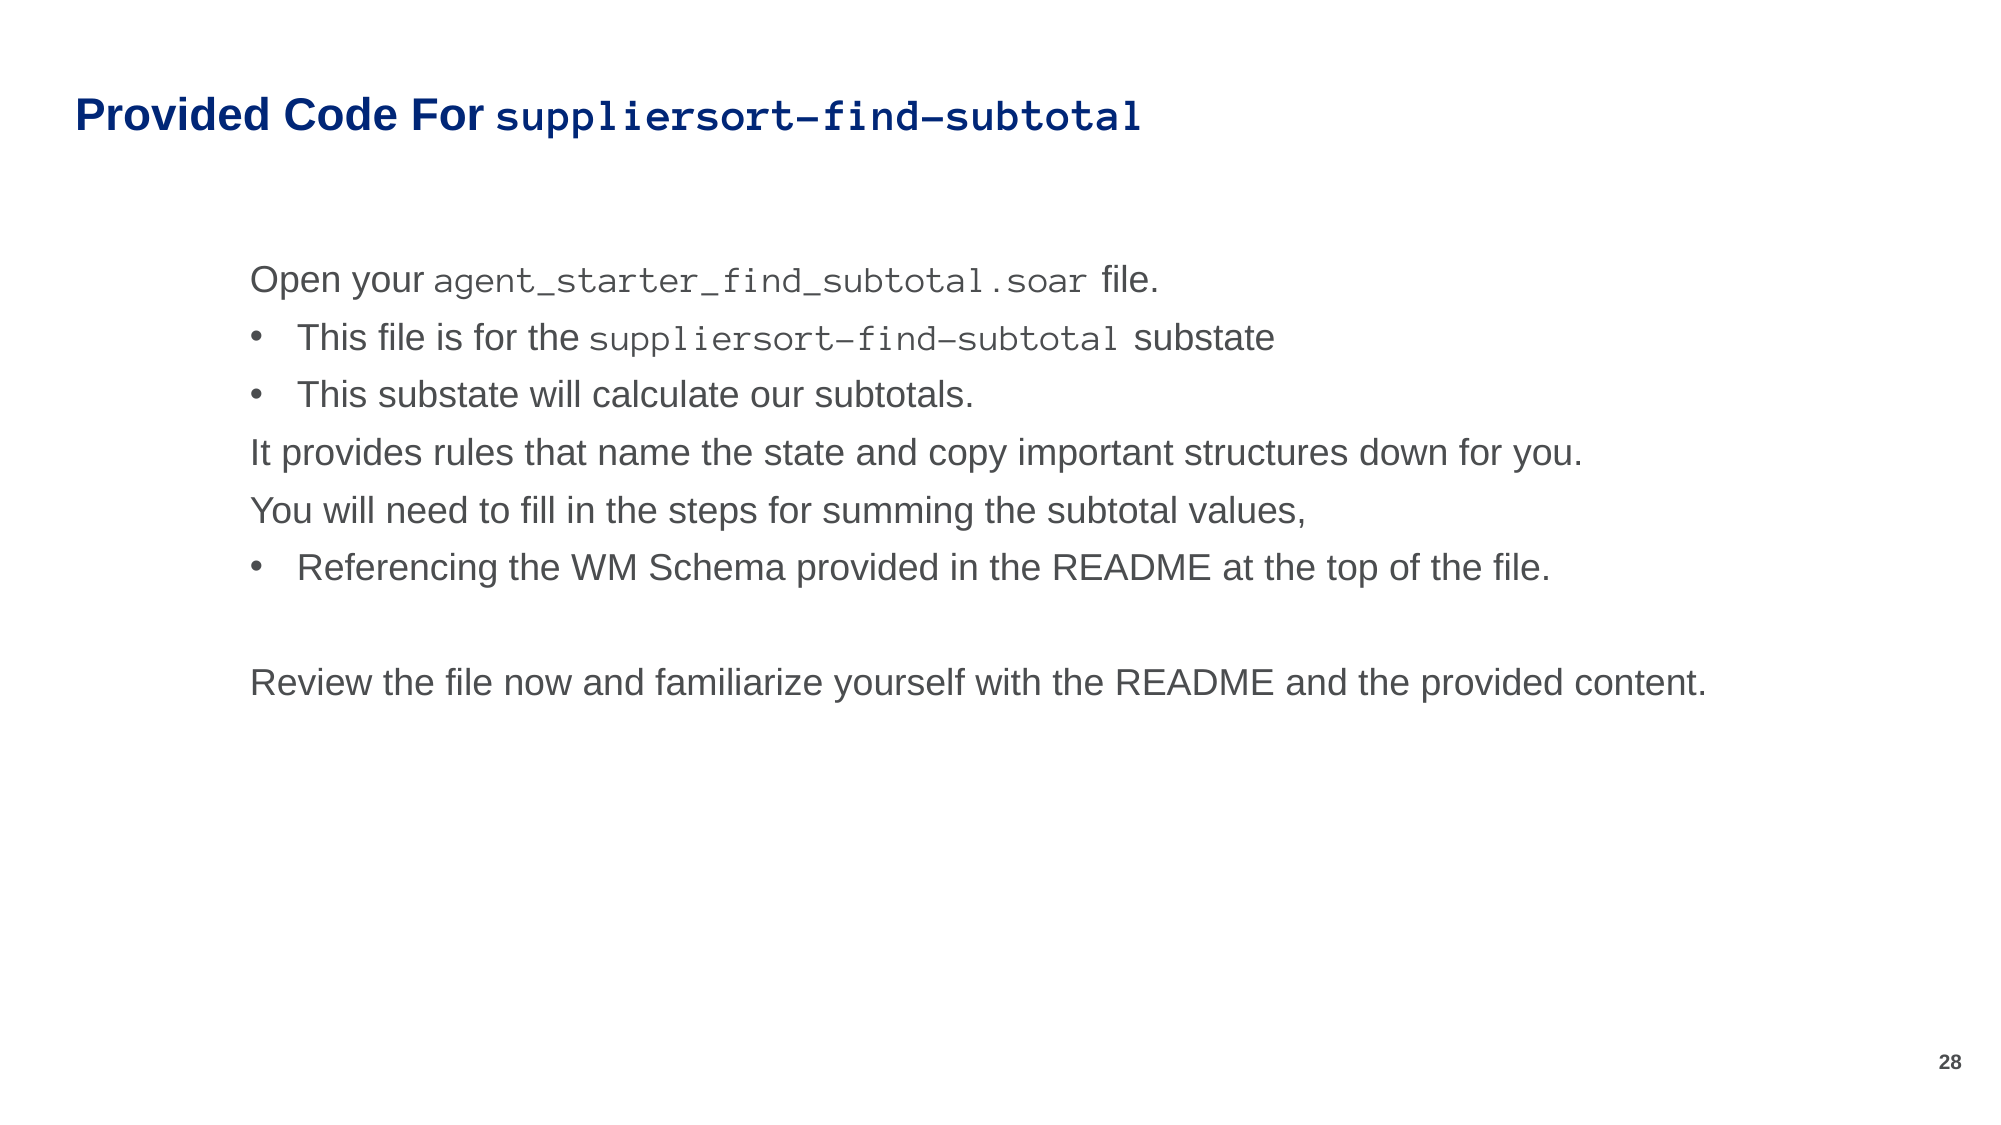

# Provided Code For suppliersort-find-subtotal
Open your agent_starter_find_subtotal.soar file.
This file is for the suppliersort-find-subtotal substate
This substate will calculate our subtotals.
It provides rules that name the state and copy important structures down for you.
You will need to fill in the steps for summing the subtotal values,
Referencing the WM Schema provided in the README at the top of the file.

Review the file now and familiarize yourself with the README and the provided content.